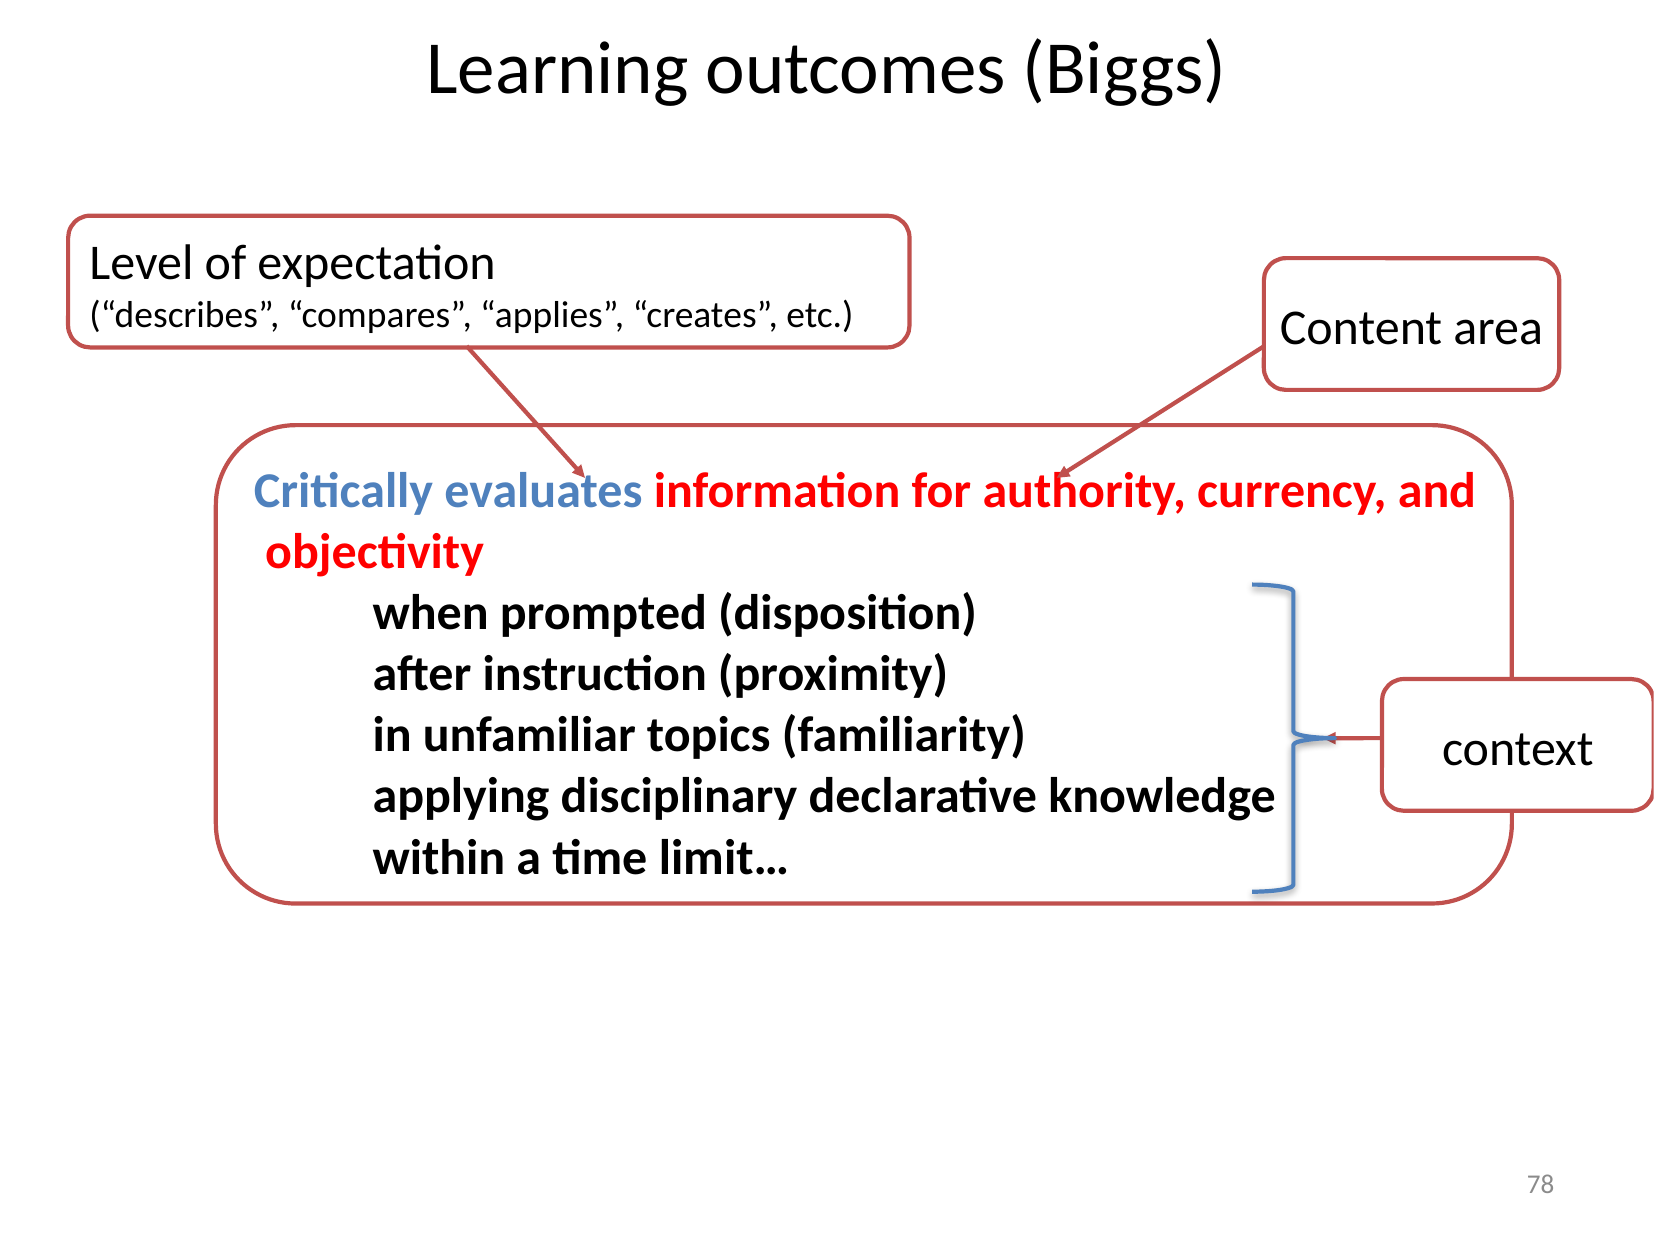

# Learning outcomes (Biggs)
Level of expectation
(“describes”, “compares”, “applies”, “creates”, etc.)
Content area

Critically evaluates information for authority, currency, and
 objectivity
	when prompted (disposition)
	after instruction (proximity)
	in unfamiliar topics (familiarity)
	applying disciplinary declarative knowledge
	within a time limit…

context

78